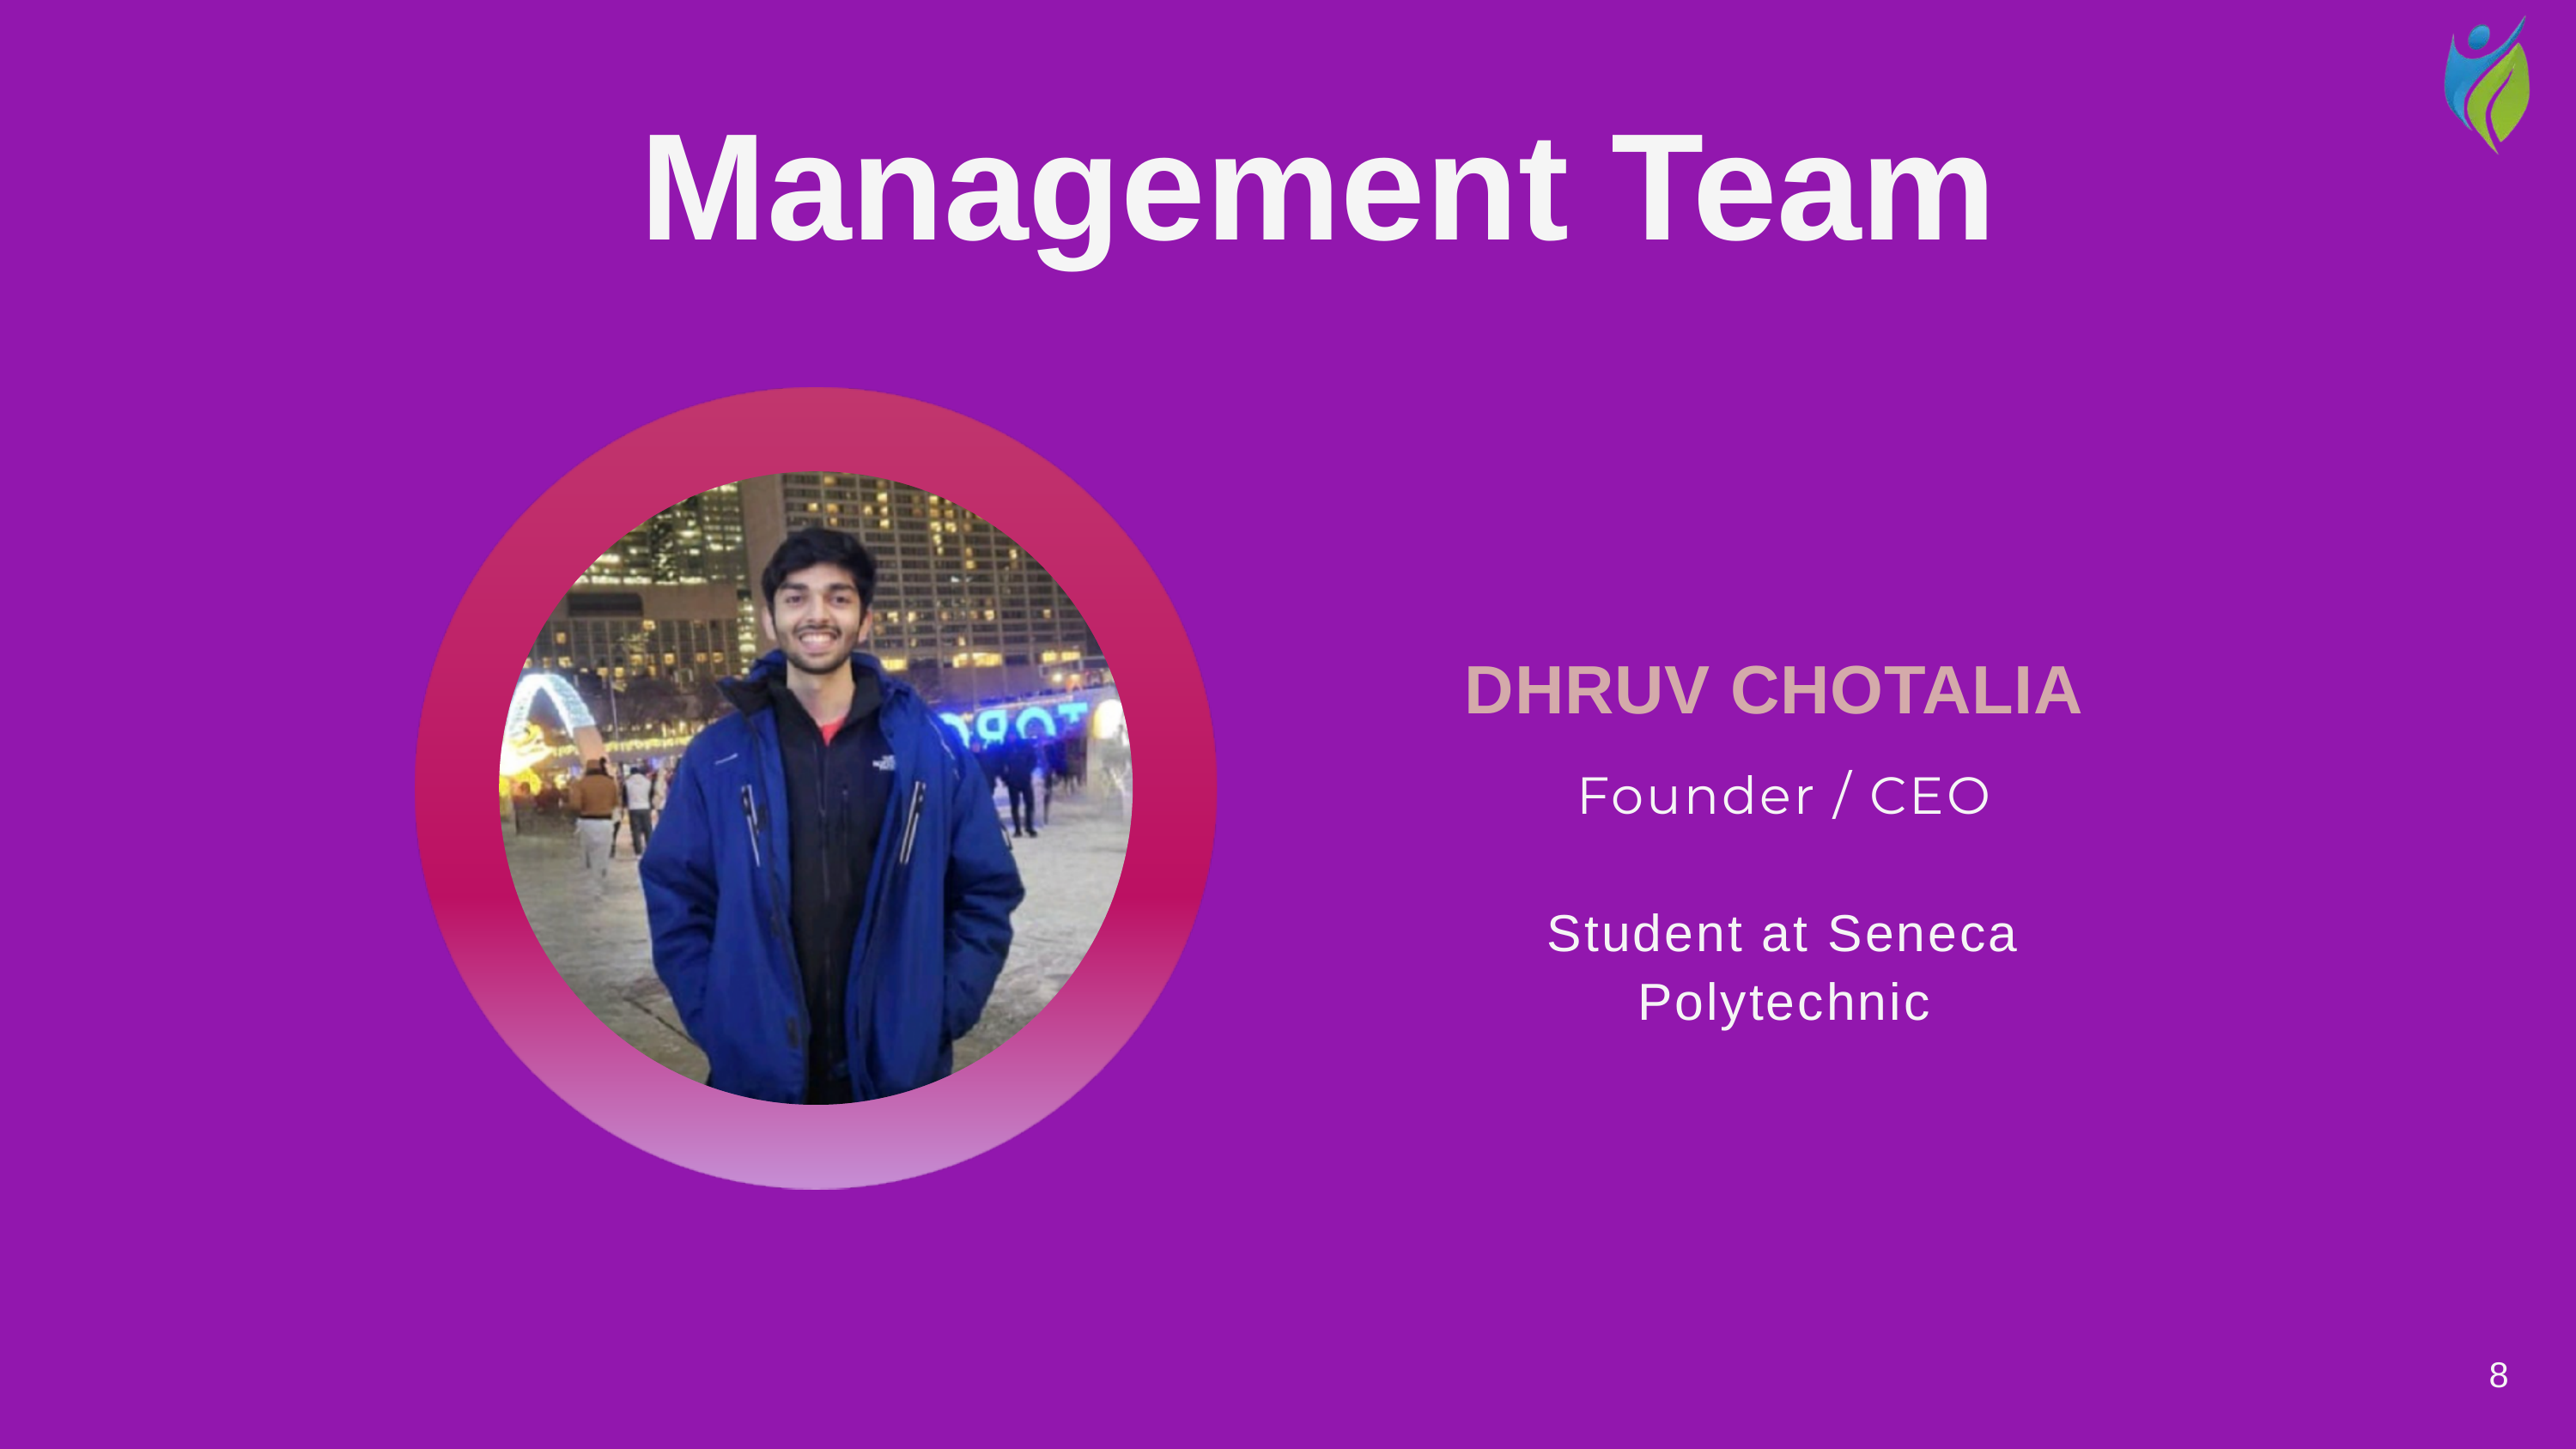

Management Team

DHRUV CHOTALIA
Founder / CEO

Student at Seneca Polytechnic
8